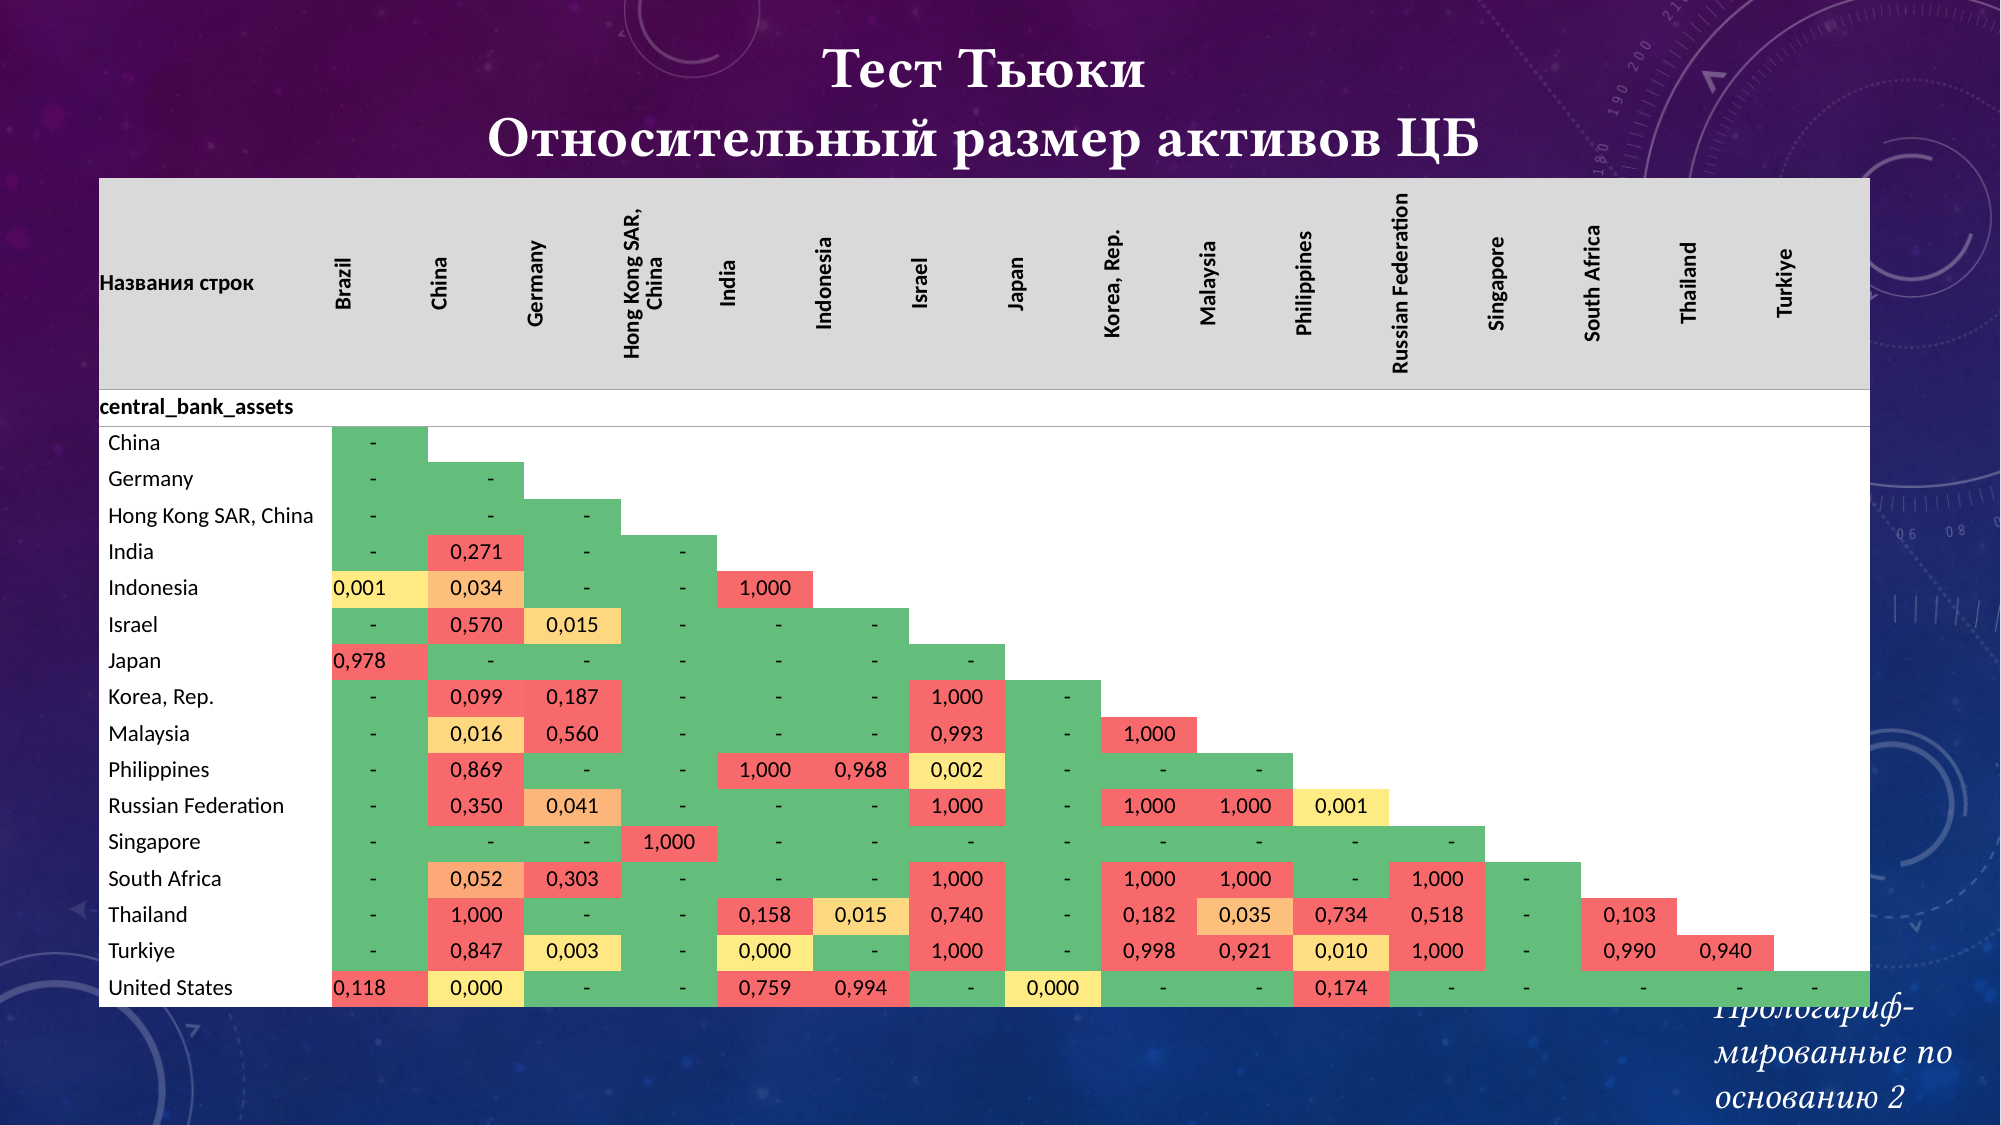

Тест Тьюки
Относительный размер активов ЦБ
| Названия строк | Brazil | China | Germany | Hong Kong SAR, China | India | Indonesia | Israel | Japan | Korea, Rep. | Malaysia | Philippines | Russian Federation | Singapore | South Africa | Thailand | Turkiye |
| --- | --- | --- | --- | --- | --- | --- | --- | --- | --- | --- | --- | --- | --- | --- | --- | --- |
| central\_bank\_assets |  |  |  |  |  |  |  |  |  |  |  |  |  |  |  |  |
| China | - |  |  |  |  |  |  |  |  |  |  |  |  |  |  |  |
| Germany | - | - |  |  |  |  |  |  |  |  |  |  |  |  |  |  |
| Hong Kong SAR, China | - | - | - |  |  |  |  |  |  |  |  |  |  |  |  |  |
| India | - | 0,271 | - | - |  |  |  |  |  |  |  |  |  |  |  |  |
| Indonesia | 0,001 | 0,034 | - | - | 1,000 |  |  |  |  |  |  |  |  |  |  |  |
| Israel | - | 0,570 | 0,015 | - | - | - |  |  |  |  |  |  |  |  |  |  |
| Japan | 0,978 | - | - | - | - | - | - |  |  |  |  |  |  |  |  |  |
| Korea, Rep. | - | 0,099 | 0,187 | - | - | - | 1,000 | - |  |  |  |  |  |  |  |  |
| Malaysia | - | 0,016 | 0,560 | - | - | - | 0,993 | - | 1,000 |  |  |  |  |  |  |  |
| Philippines | - | 0,869 | - | - | 1,000 | 0,968 | 0,002 | - | - | - |  |  |  |  |  |  |
| Russian Federation | - | 0,350 | 0,041 | - | - | - | 1,000 | - | 1,000 | 1,000 | 0,001 |  |  |  |  |  |
| Singapore | - | - | - | 1,000 | - | - | - | - | - | - | - | - |  |  |  |  |
| South Africa | - | 0,052 | 0,303 | - | - | - | 1,000 | - | 1,000 | 1,000 | - | 1,000 | - |  |  |  |
| Thailand | - | 1,000 | - | - | 0,158 | 0,015 | 0,740 | - | 0,182 | 0,035 | 0,734 | 0,518 | - | 0,103 |  |  |
| Turkiye | - | 0,847 | 0,003 | - | 0,000 | - | 1,000 | - | 0,998 | 0,921 | 0,010 | 1,000 | - | 0,990 | 0,940 |  |
| United States | 0,118 | 0,000 | - | - | 0,759 | 0,994 | - | 0,000 | - | - | 0,174 | - | - | - | - | - |
Прологариф-мированные по основанию 2